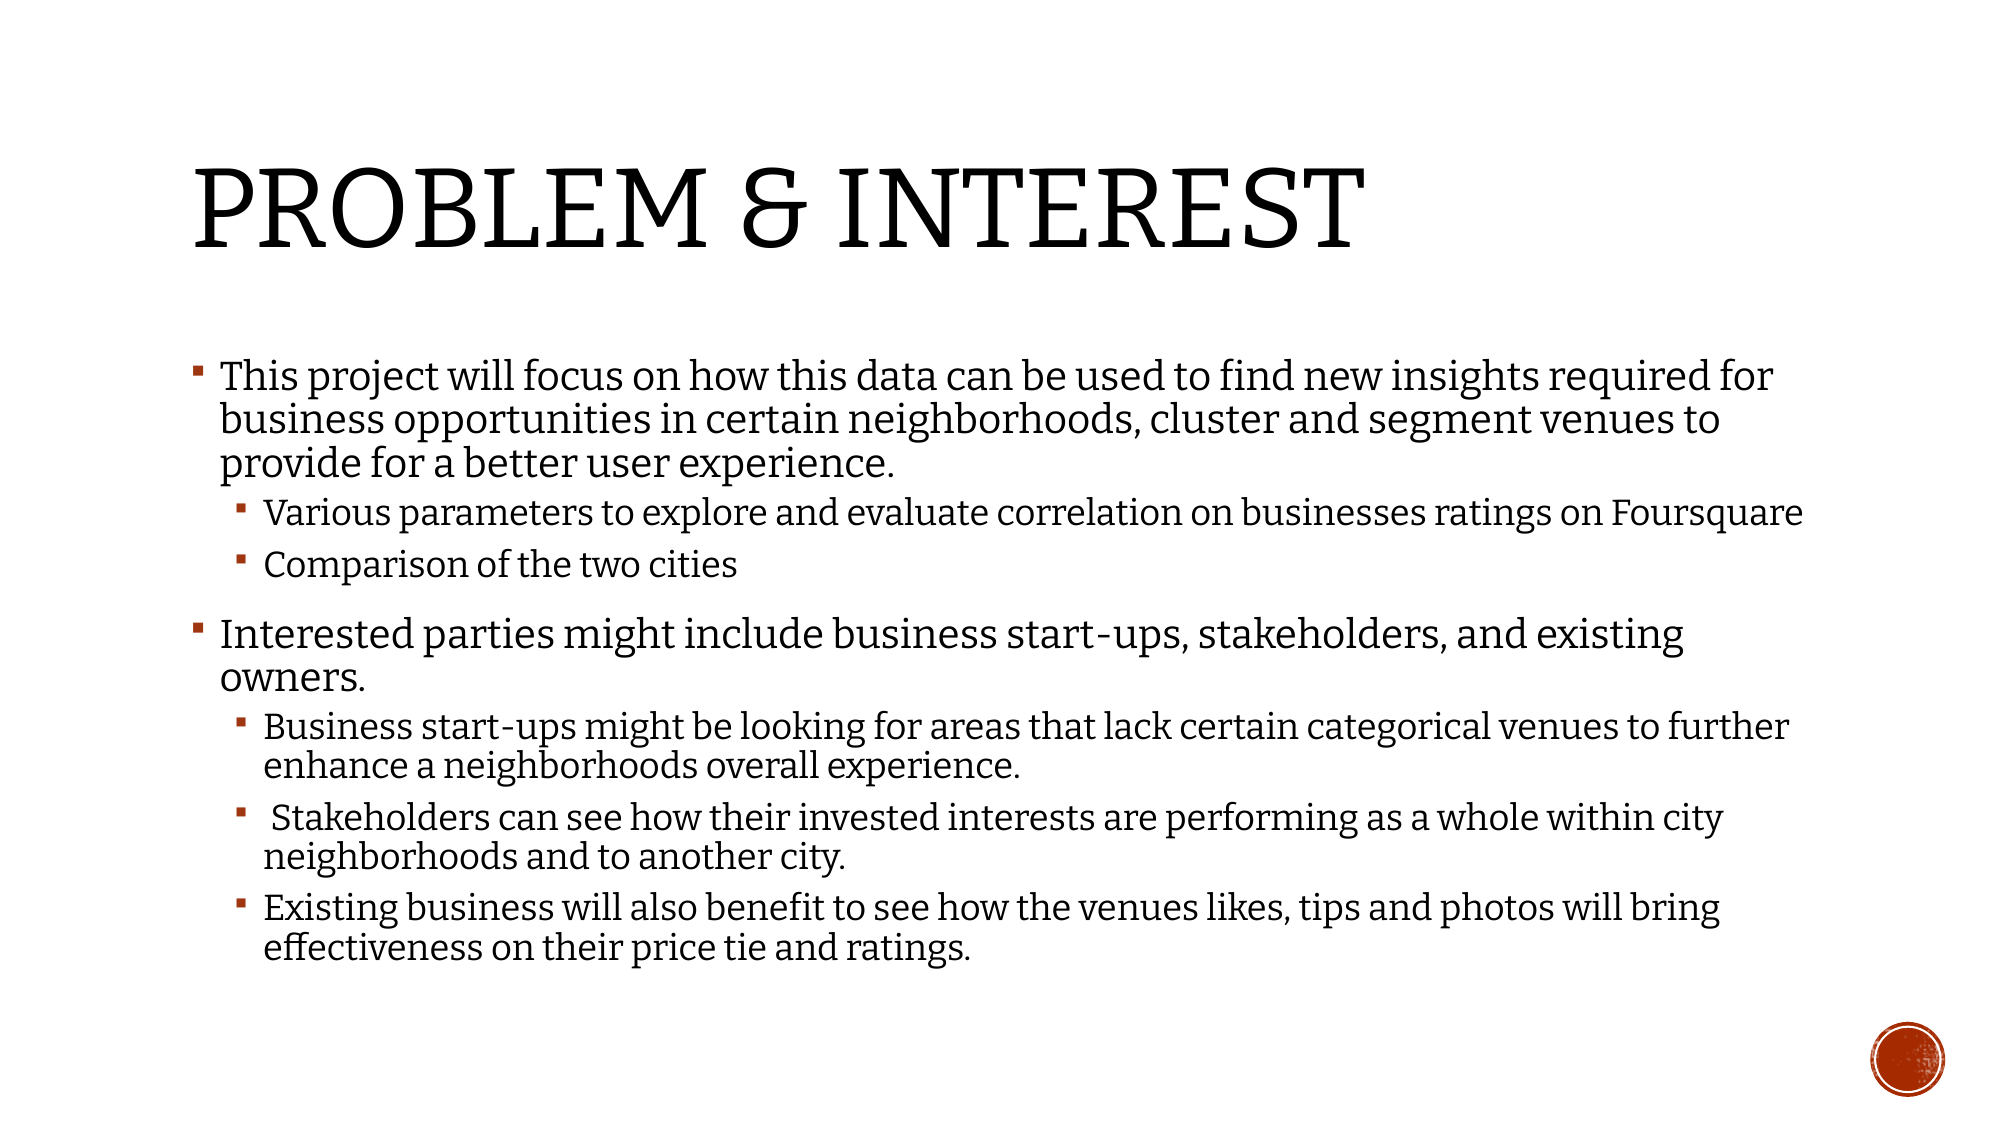

# Problem & interest
This project will focus on how this data can be used to find new insights required for business opportunities in certain neighborhoods, cluster and segment venues to provide for a better user experience.
Various parameters to explore and evaluate correlation on businesses ratings on Foursquare
Comparison of the two cities
Interested parties might include business start-ups, stakeholders, and existing owners.
Business start-ups might be looking for areas that lack certain categorical venues to further enhance a neighborhoods overall experience.
 Stakeholders can see how their invested interests are performing as a whole within city neighborhoods and to another city.
Existing business will also benefit to see how the venues likes, tips and photos will bring effectiveness on their price tie and ratings.